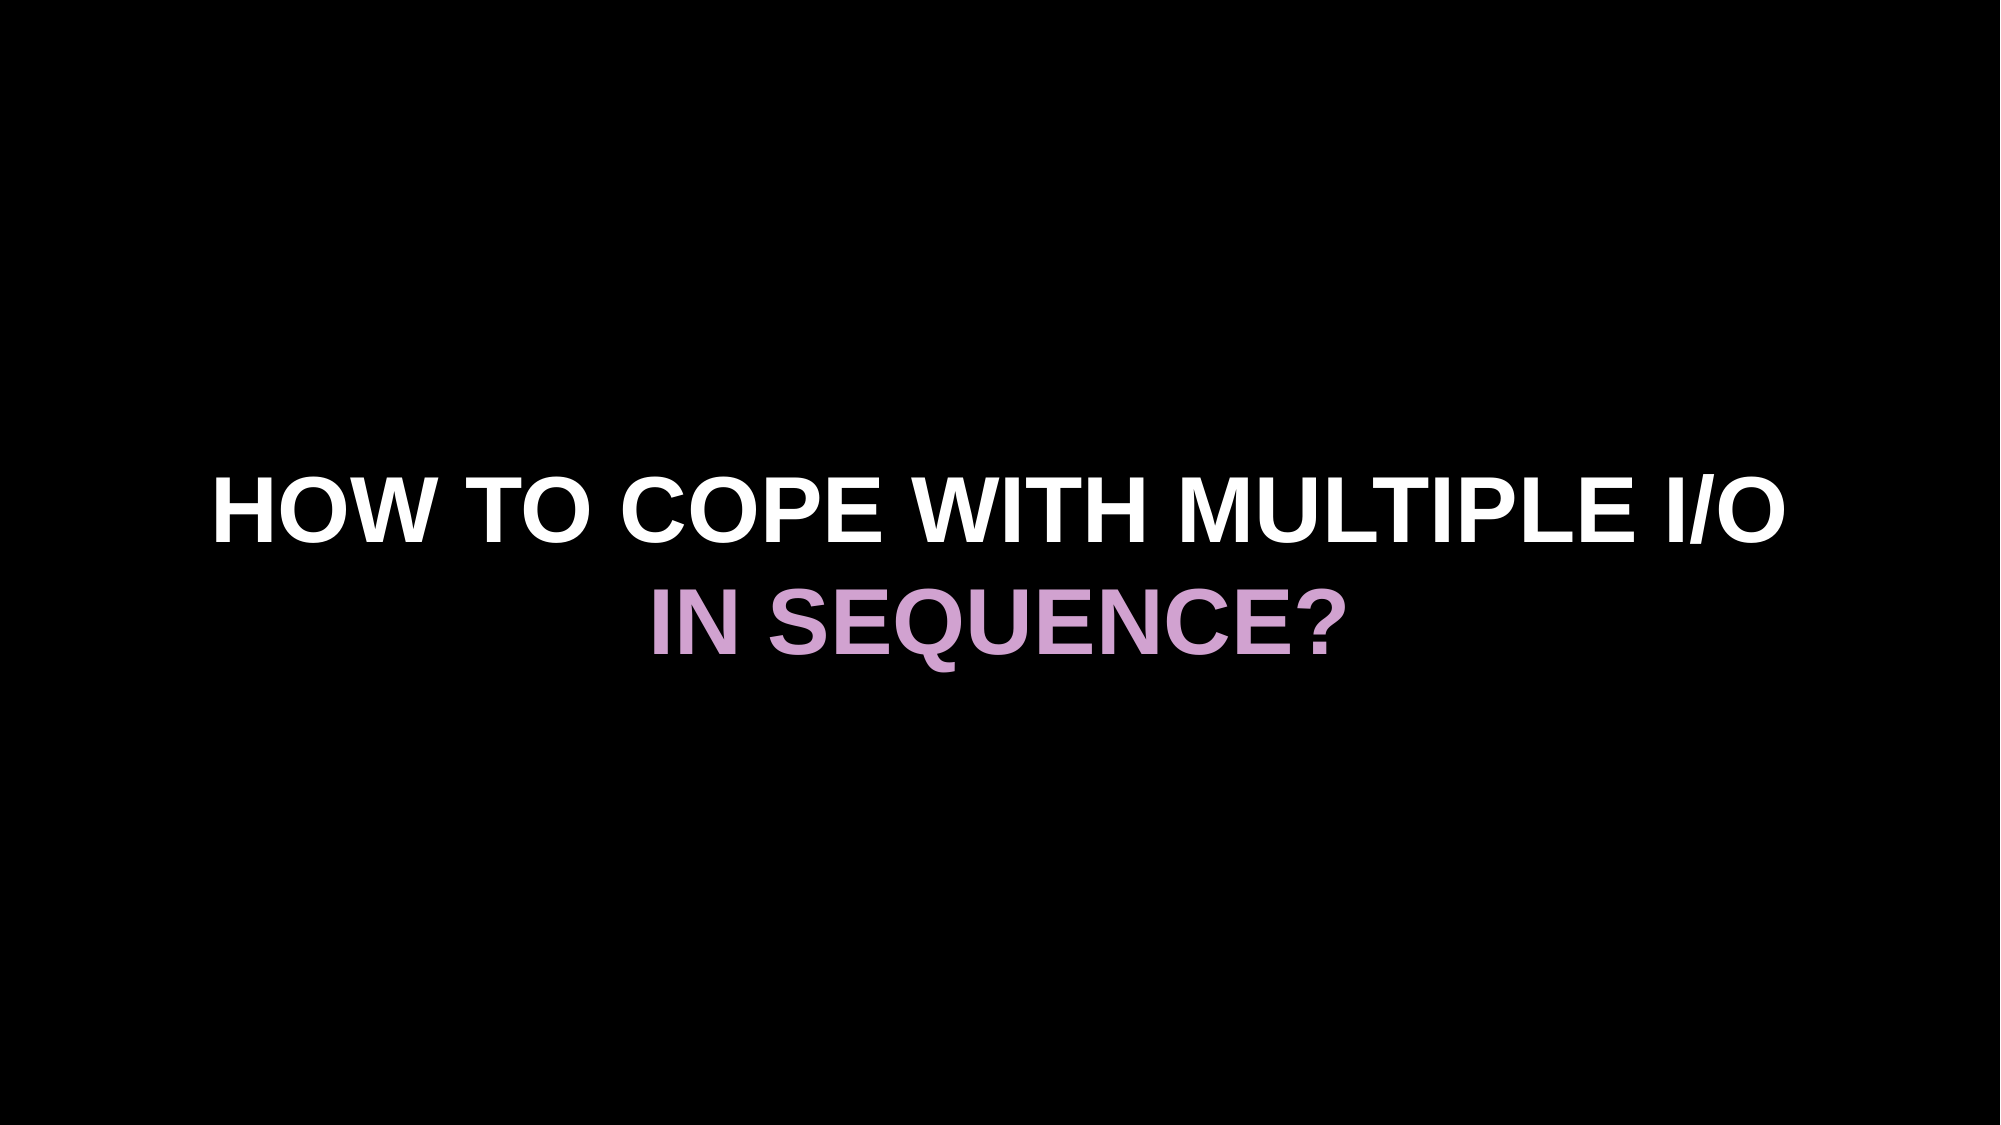

How to cope with multiple I/O in sequence?